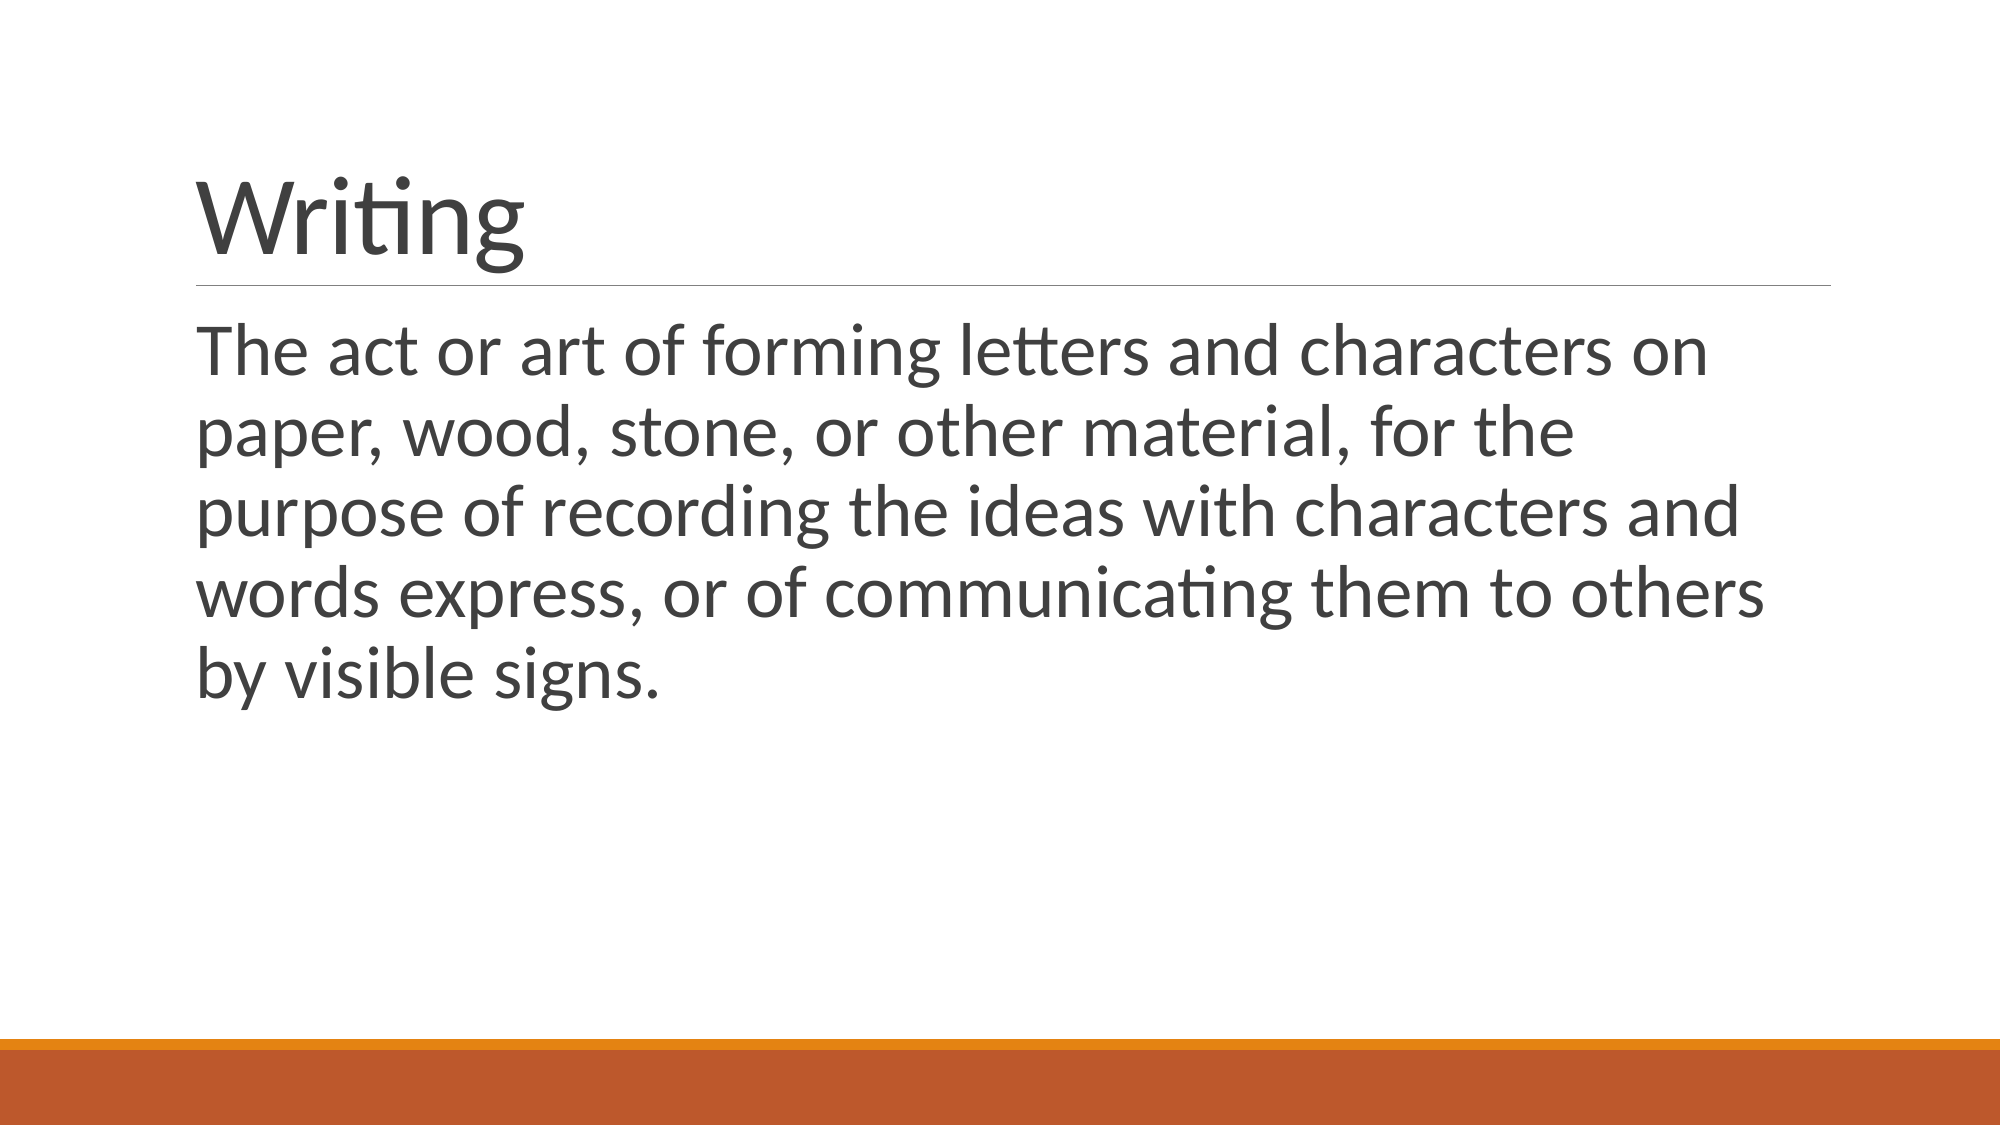

# Writing
The act or art of forming letters and characters on paper, wood, stone, or other material, for the purpose of recording the ideas with characters and words express, or of communicating them to others by visible signs.